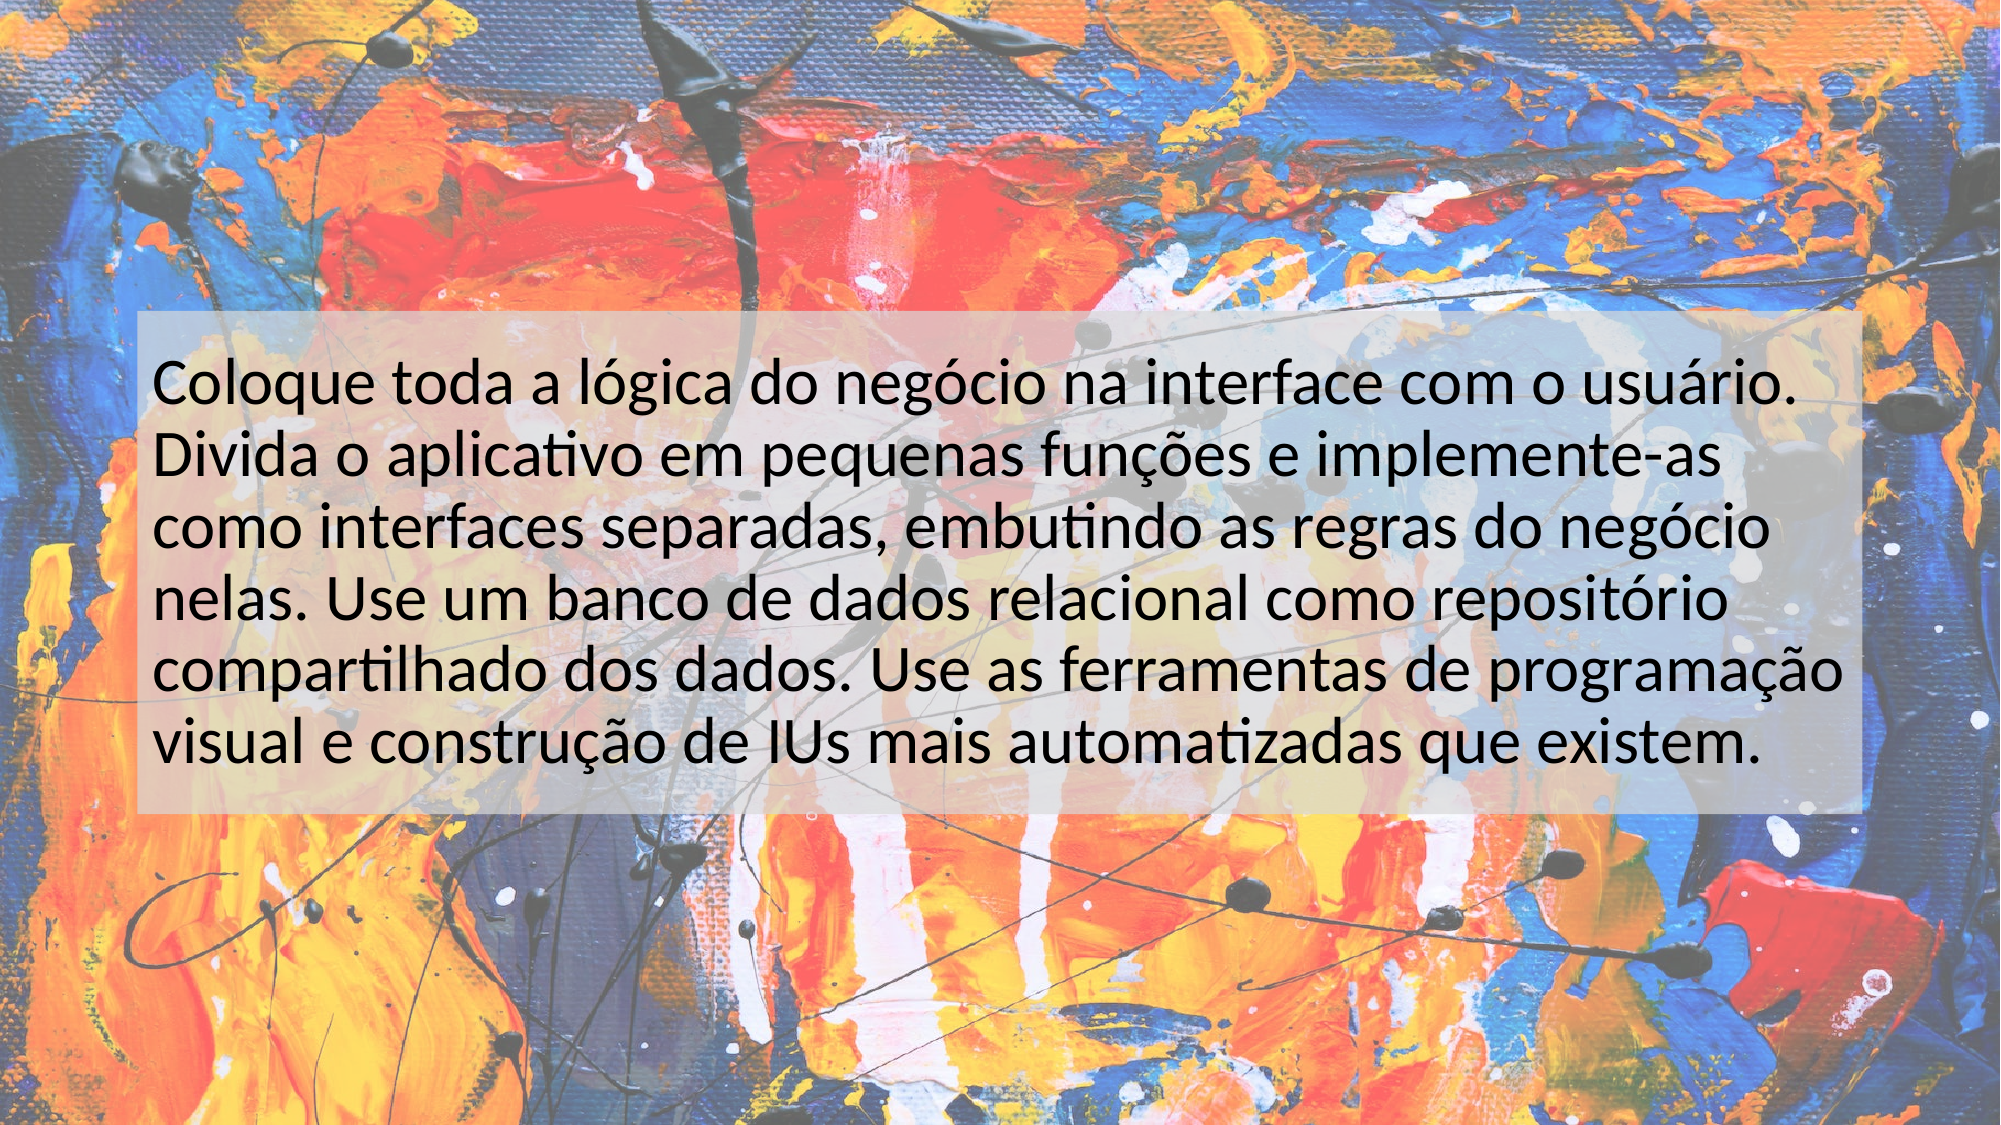

# Coloque toda a lógica do negócio na interface com o usuário. Divida o aplicativo em pequenas funções e implemente-as como interfaces separadas, embutindo as regras do negócio nelas. Use um banco de dados relacional como repositório compartilhado dos dados. Use as ferramentas de programação visual e construção de IUs mais automatizadas que existem.